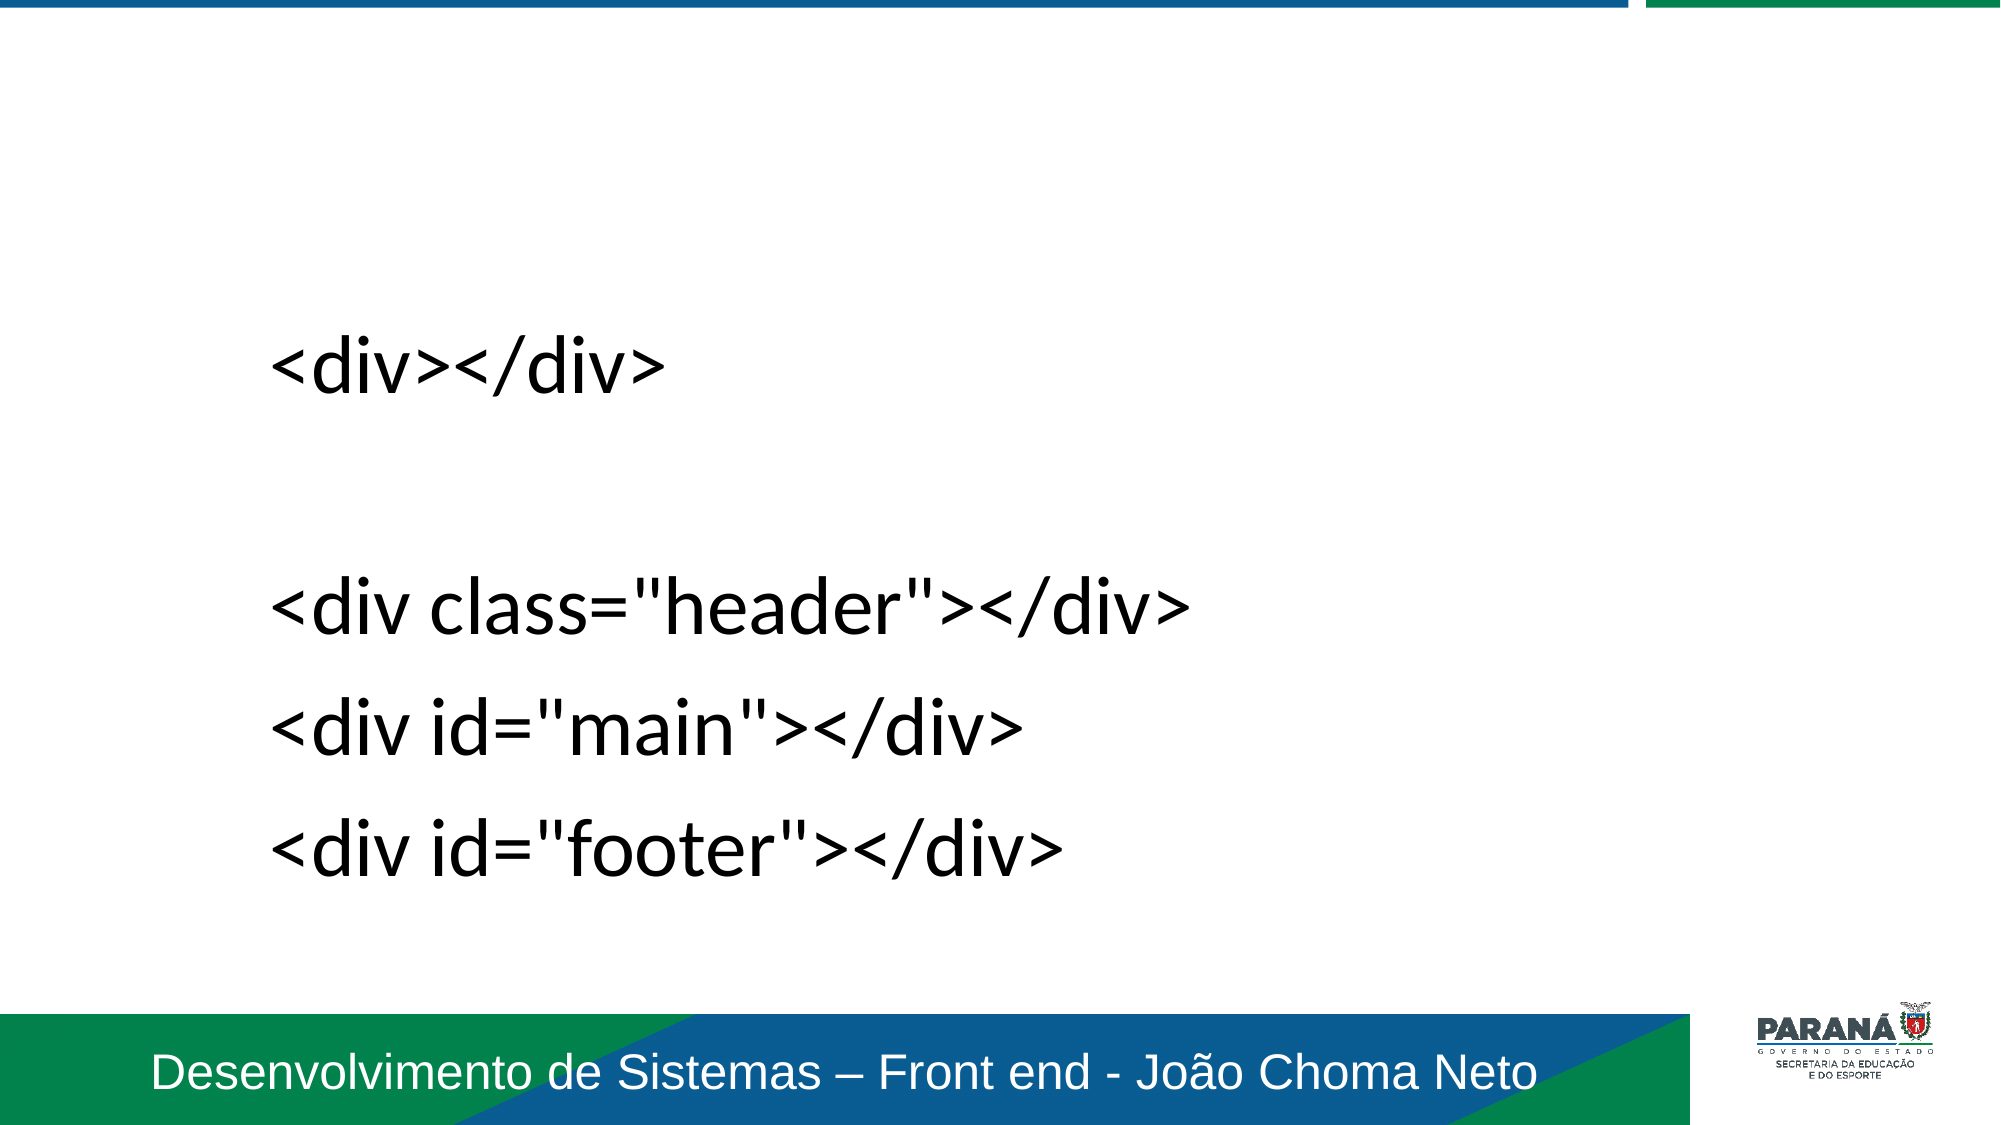

<div></div>

<div class="header"></div>
<div id="main"></div>
<div id="footer"></div>